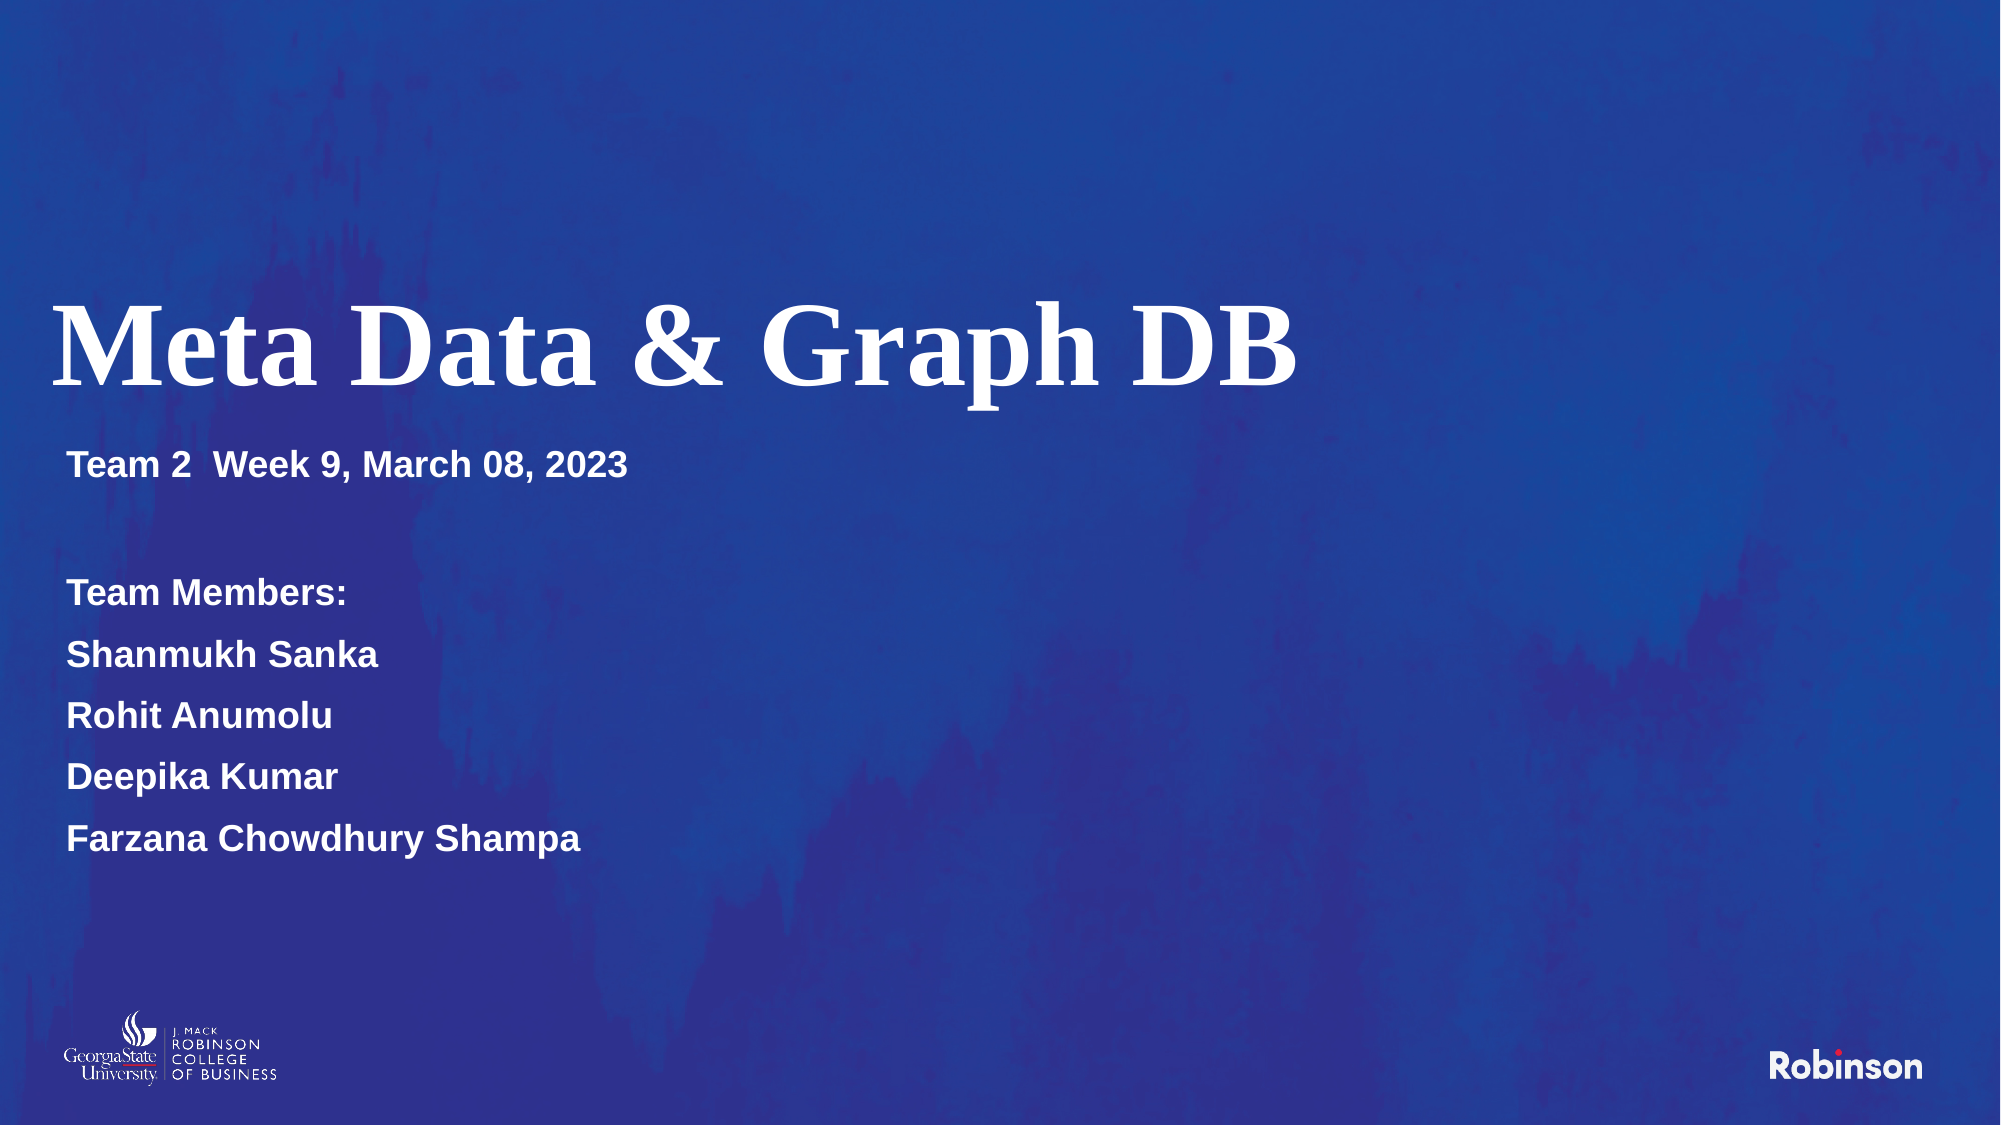

# Meta Data & Graph DB
Team 2  Week 9, March 08, 2023
Team Members:
Shanmukh Sanka
Rohit Anumolu
Deepika Kumar
Farzana Chowdhury Shampa
1